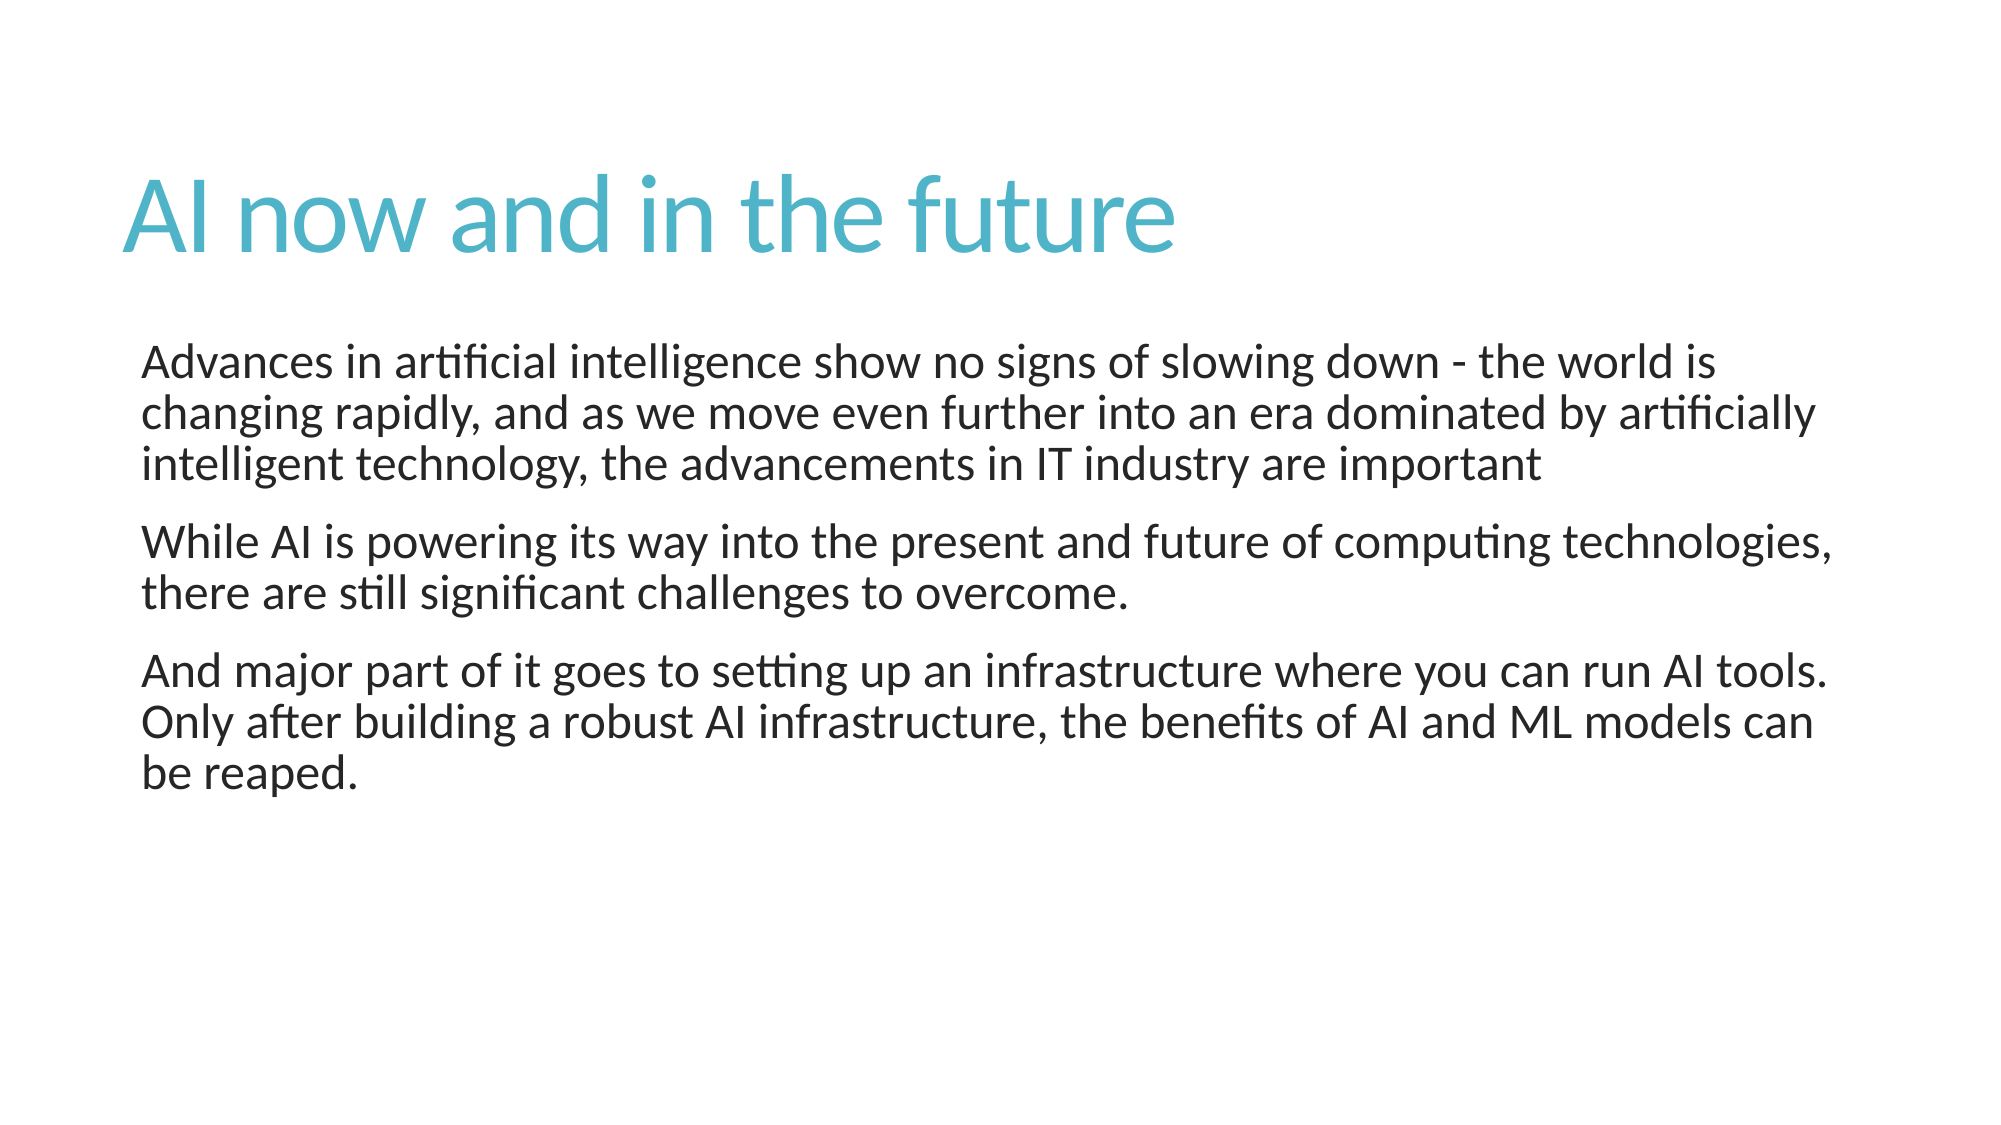

# AI now and in the future
Advances in artificial intelligence show no signs of slowing down - the world is changing rapidly, and as we move even further into an era dominated by artificially intelligent technology, the advancements in IT industry are important
While AI is powering its way into the present and future of computing technologies, there are still significant challenges to overcome.
And major part of it goes to setting up an infrastructure where you can run AI tools. Only after building a robust AI infrastructure, the benefits of AI and ML models can be reaped.